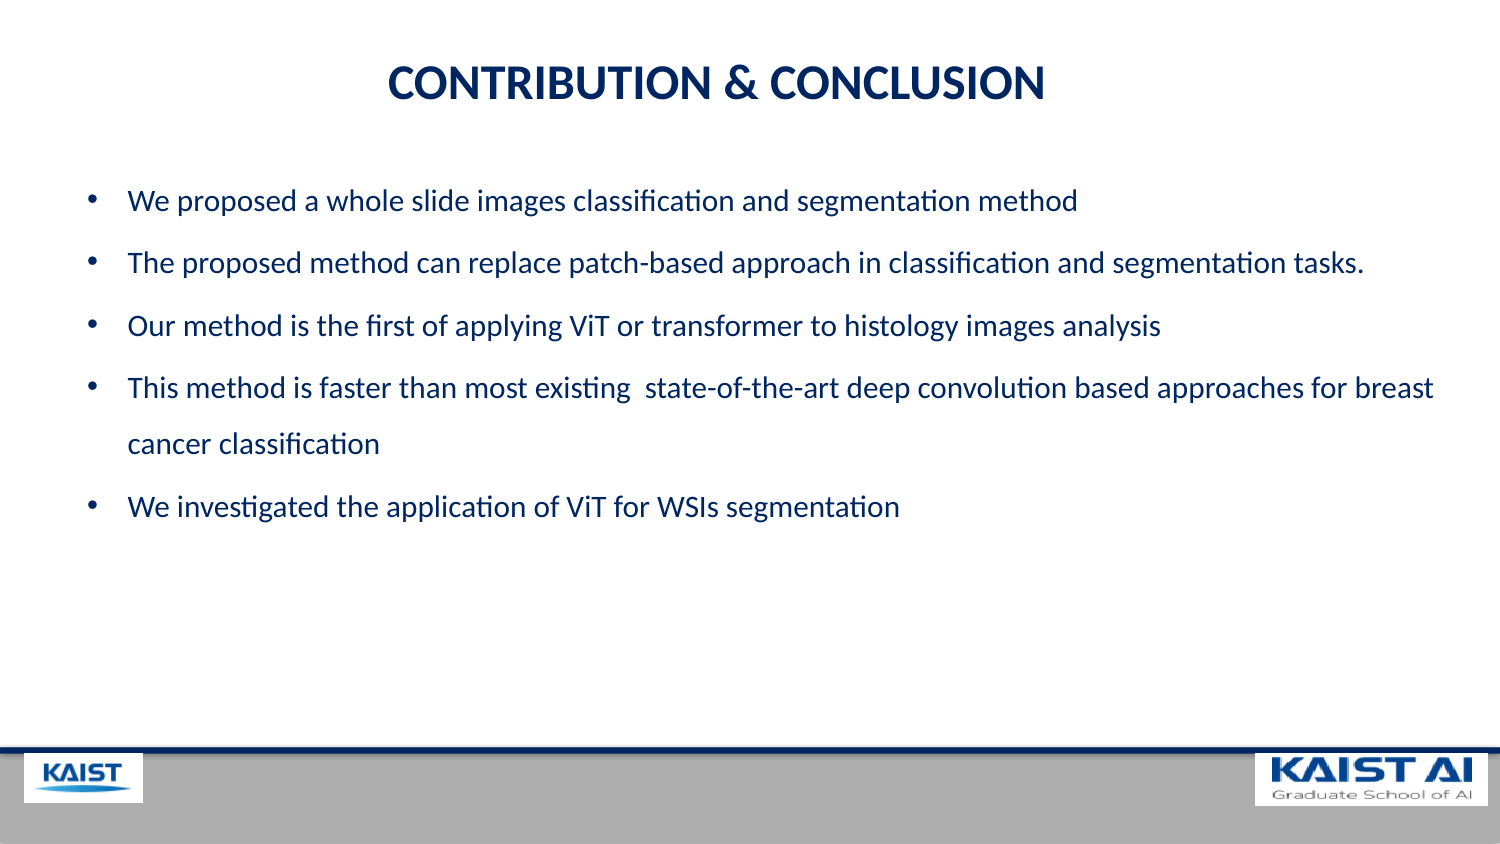

Contribution & Conclusion
We proposed a whole slide images classification and segmentation method
The proposed method can replace patch-based approach in classification and segmentation tasks.
Our method is the first of applying ViT or transformer to histology images analysis
This method is faster than most existing  state-of-the-art deep convolution based approaches for breast cancer classification
We investigated the application of ViT for WSIs segmentation